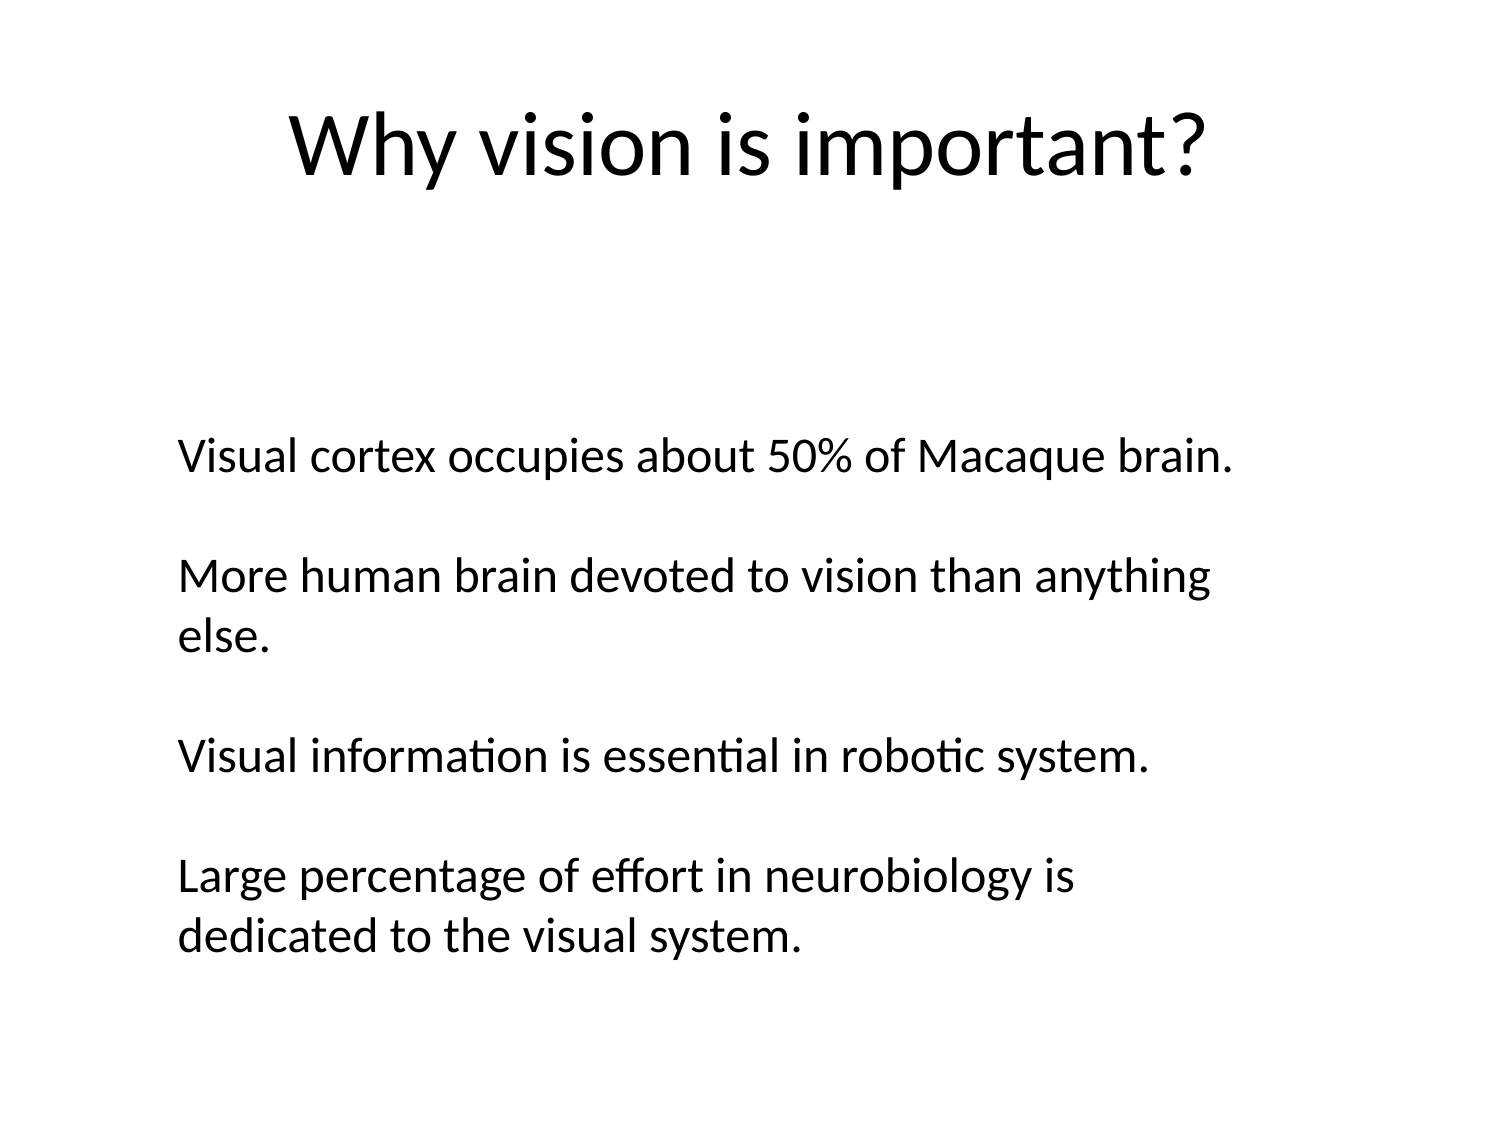

# Why vision is important?

Visual cortex occupies about 50% of Macaque brain.

More human brain devoted to vision than anything else.

Visual information is essential in robotic system.

Large percentage of effort in neurobiology is dedicated to the visual system.